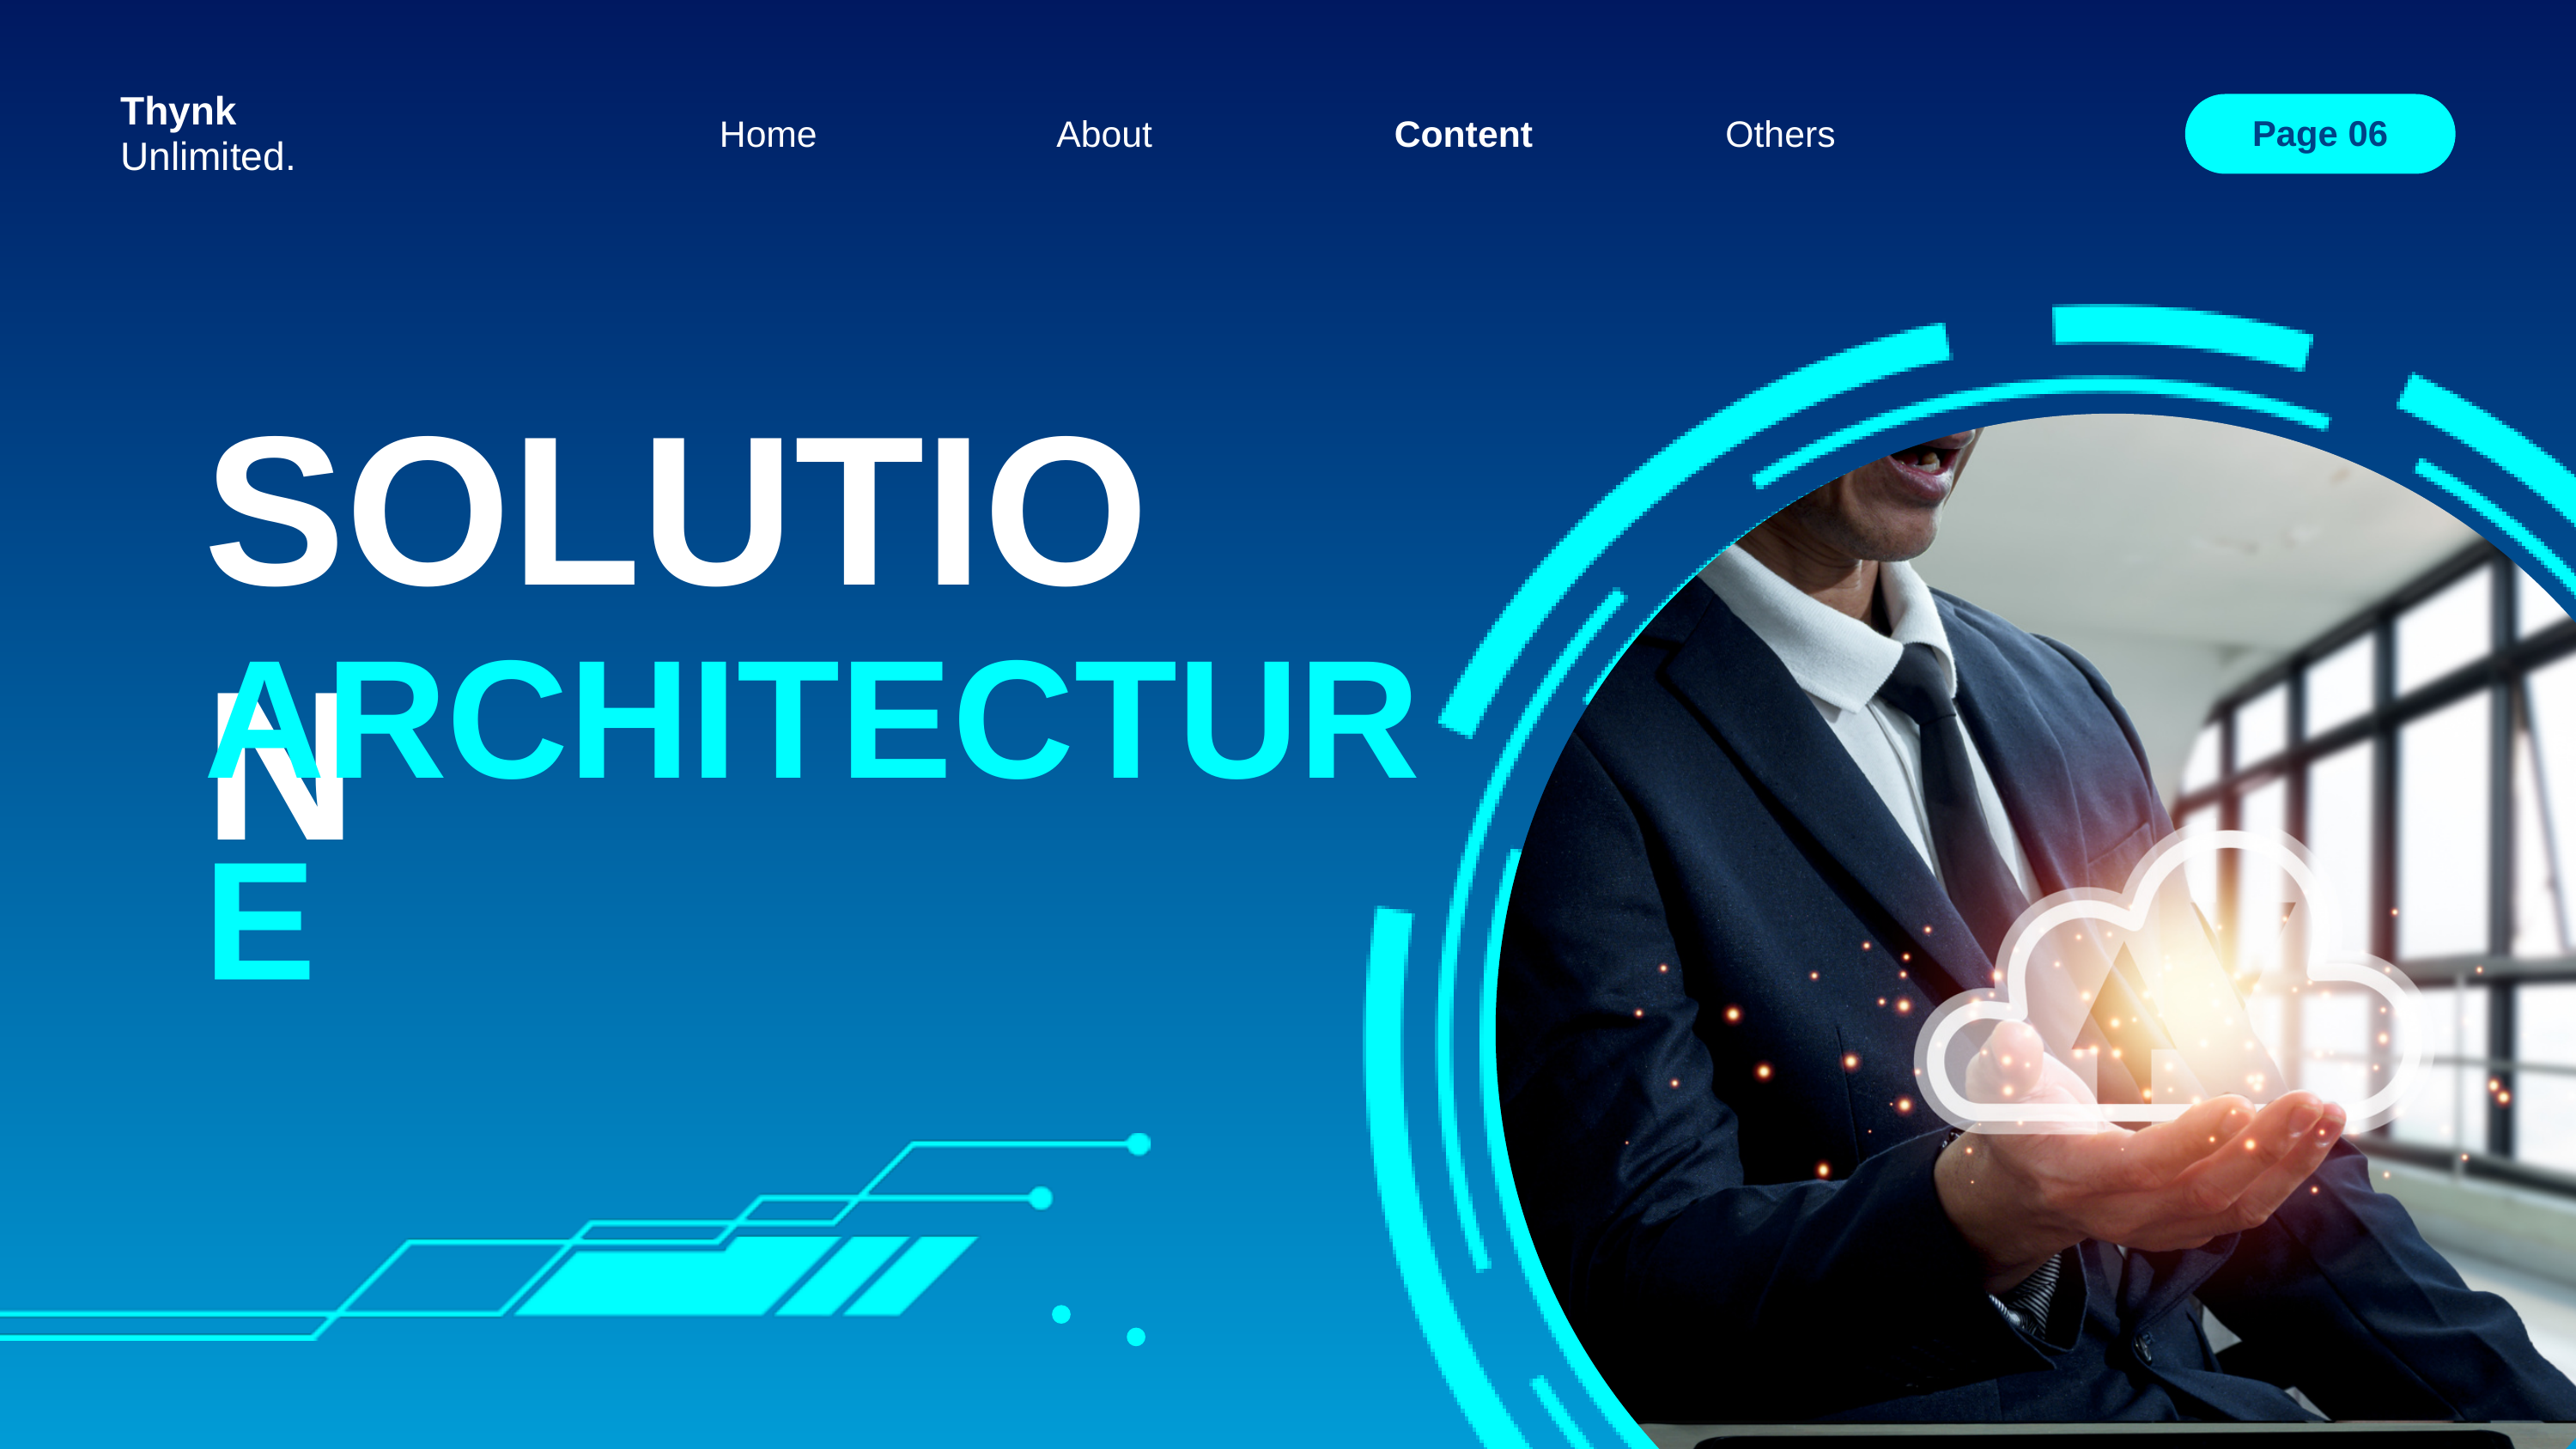

Thynk

Home
Others
About
Content
Page 06
Unlimited.

SOLUTION

ARCHITECTURE